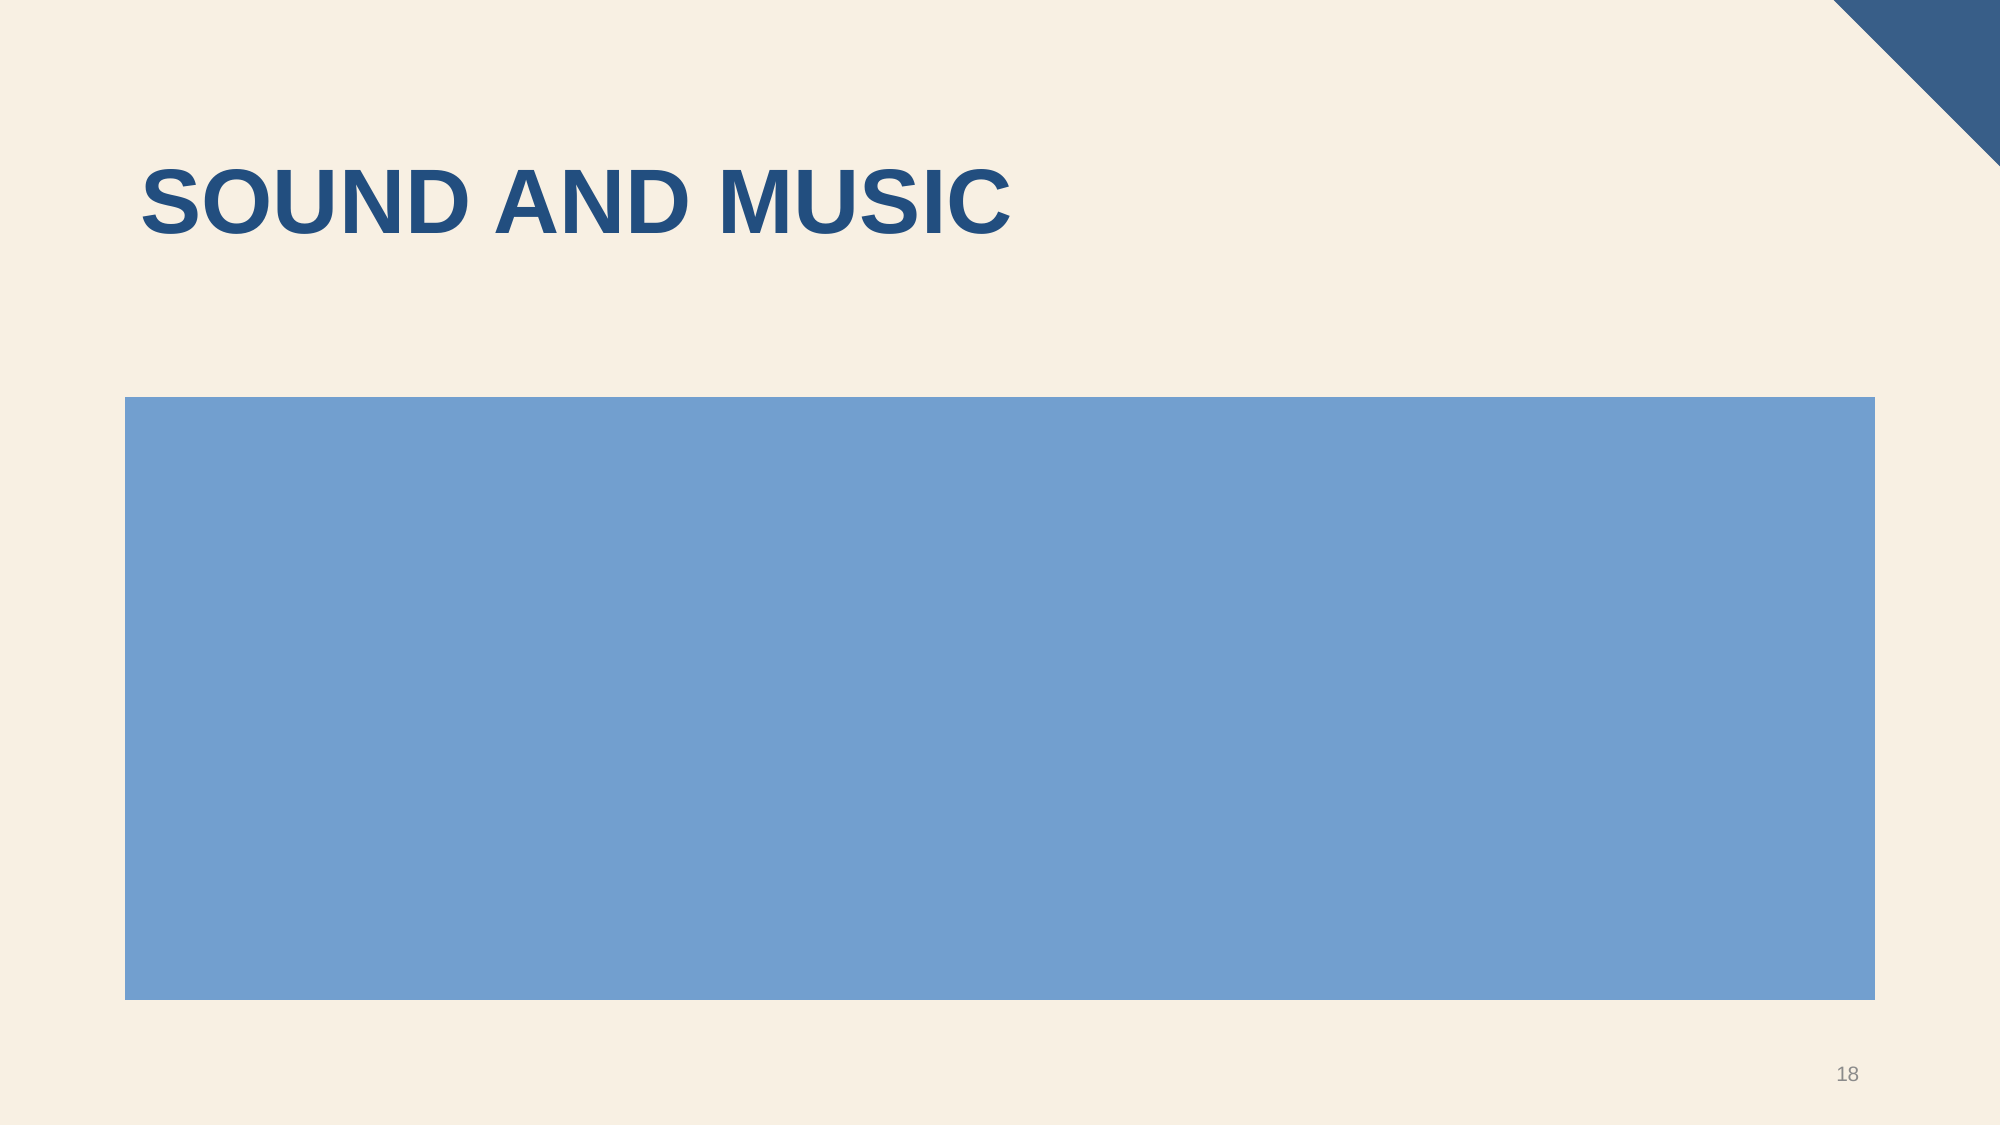

# Sound and Music
1. Non-copyrighted music was selected to suit the video’s theme.
2. It had a light, jazzy tone that added mood without distraction.
Volume levels were adjusted to maintain balance with visuals.
3. No voiceover was used to keep focus on visual storytelling.
Sound design helped unify the emotional and visual experience.

18